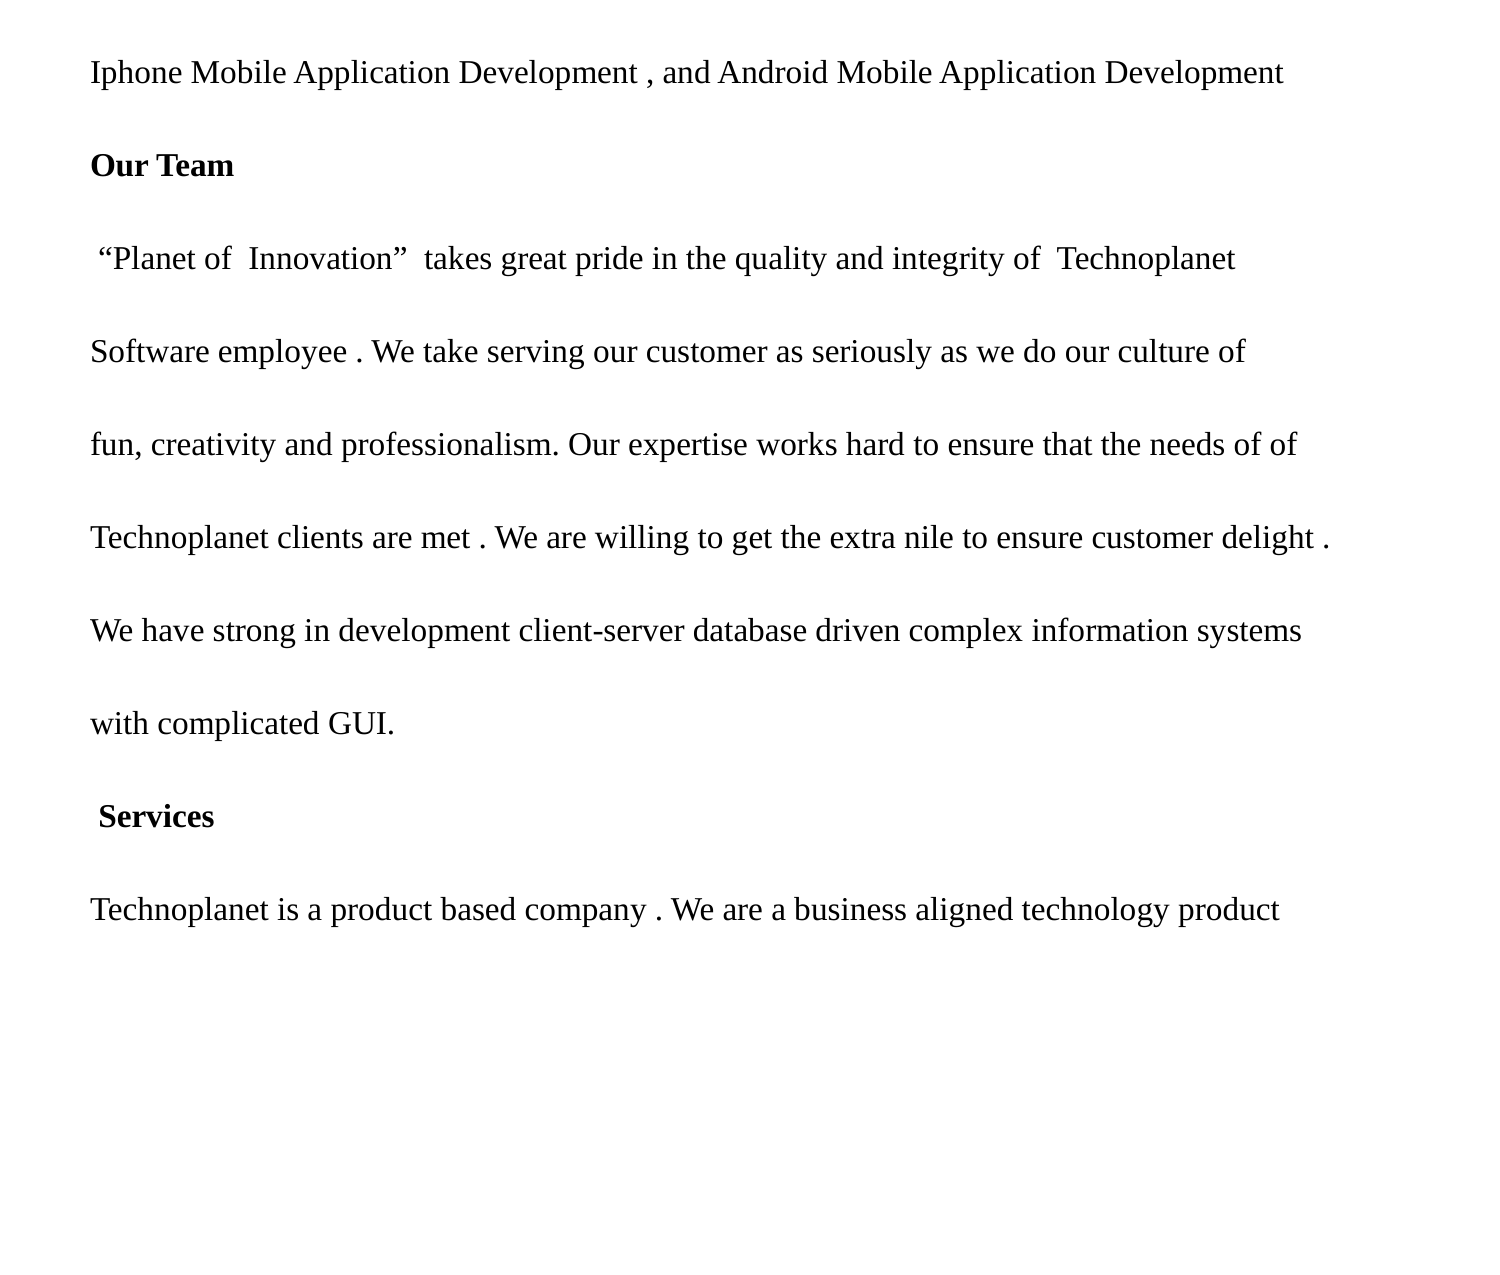

Iphone Mobile Application Development , and Android Mobile Application Development

Our Team

 “Planet of  Innovation”  takes great pride in the quality and integrity of  Technoplanet

Software employee . We take serving our customer as seriously as we do our culture of

fun, creativity and professionalism. Our expertise works hard to ensure that the needs of of

Technoplanet clients are met . We are willing to get the extra nile to ensure customer delight .

We have strong in development client-server database driven complex information systems

with complicated GUI.

 Services

Technoplanet is a product based company . We are a business aligned technology product